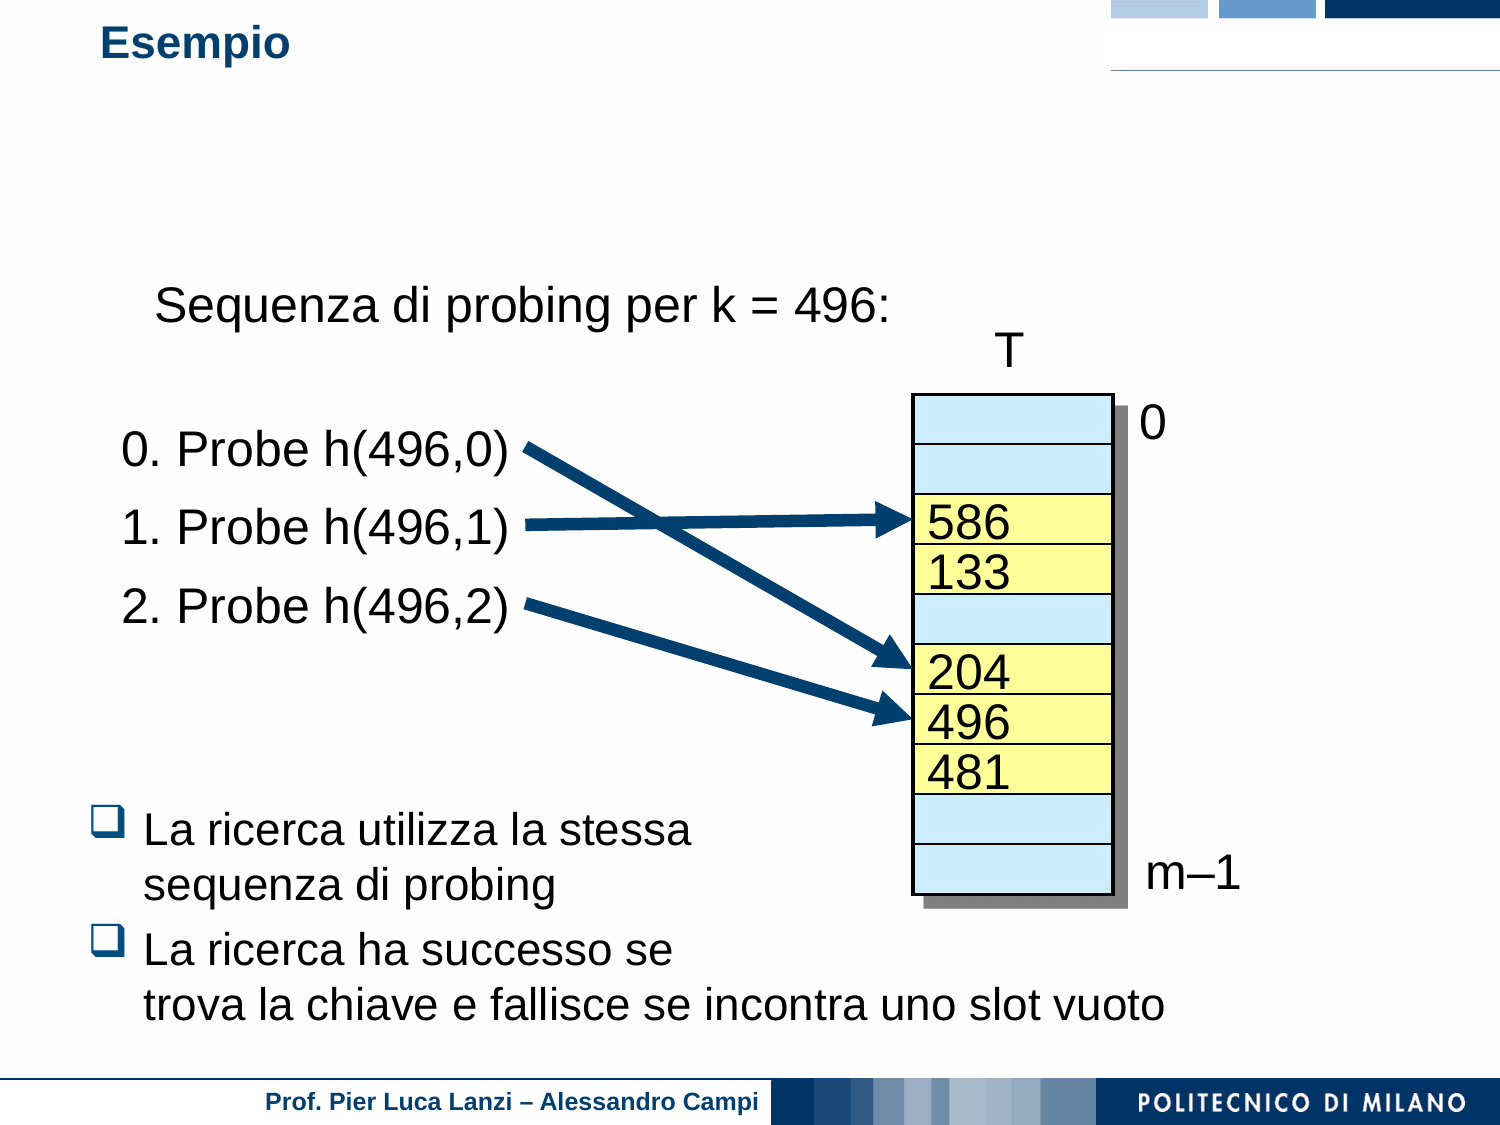

# Esempio
Sequenza di probing per k = 496:
T
0

0. Probe h(496,0)

1. Probe h(496,1)

586

133
2. Probe h(496,2)

204

496

481

La ricerca utilizza la stessa
sequenza di probing
La ricerca ha successo se
trova la chiave e fallisce se incontra uno slot vuoto
m–1